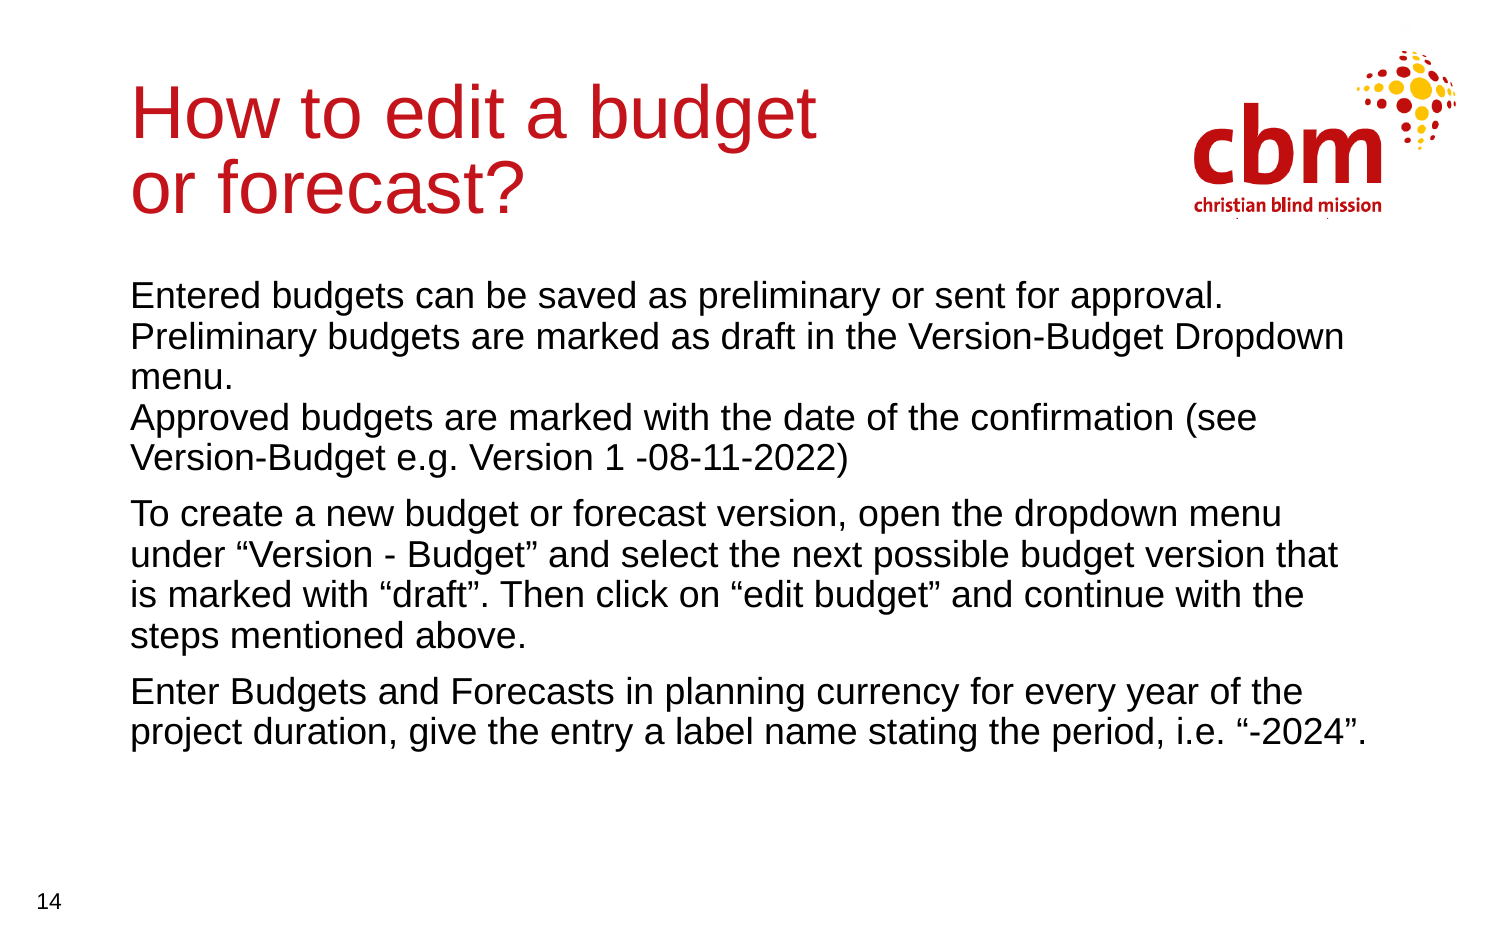

# How to edit a budget or forecast?
Entered budgets can be saved as preliminary or sent for approval.
Preliminary budgets are marked as draft in the Version-Budget Dropdown menu.
Approved budgets are marked with the date of the confirmation (see Version-Budget e.g. Version 1 -08-11-2022)
To create a new budget or forecast version, open the dropdown menu under “Version - Budget” and select the next possible budget version that is marked with “draft”. Then click on “edit budget” and continue with the steps mentioned above.
Enter Budgets and Forecasts in planning currency for every year of the project duration, give the entry a label name stating the period, i.e. “-2024”.

14